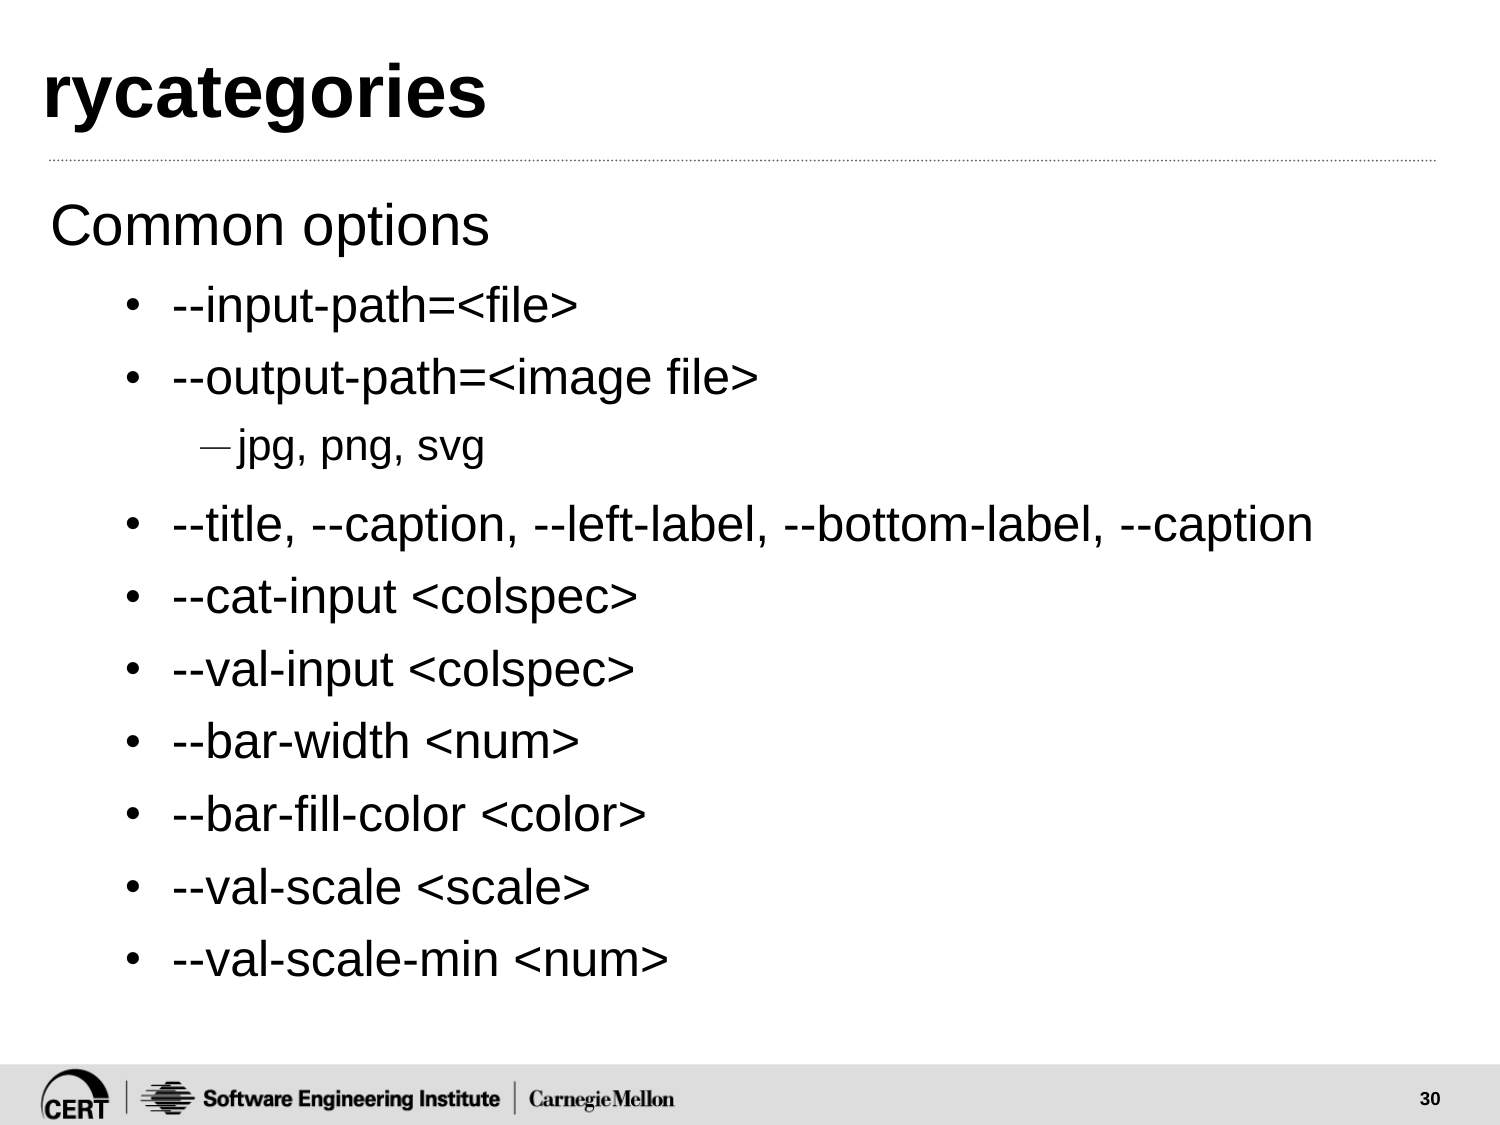

# rycategories
Common options
--input-path=<file>
--output-path=<image file>
jpg, png, svg
--title, --caption, --left-label, --bottom-label, --caption
--cat-input <colspec>
--val-input <colspec>
--bar-width <num>
--bar-fill-color <color>
--val-scale <scale>
--val-scale-min <num>